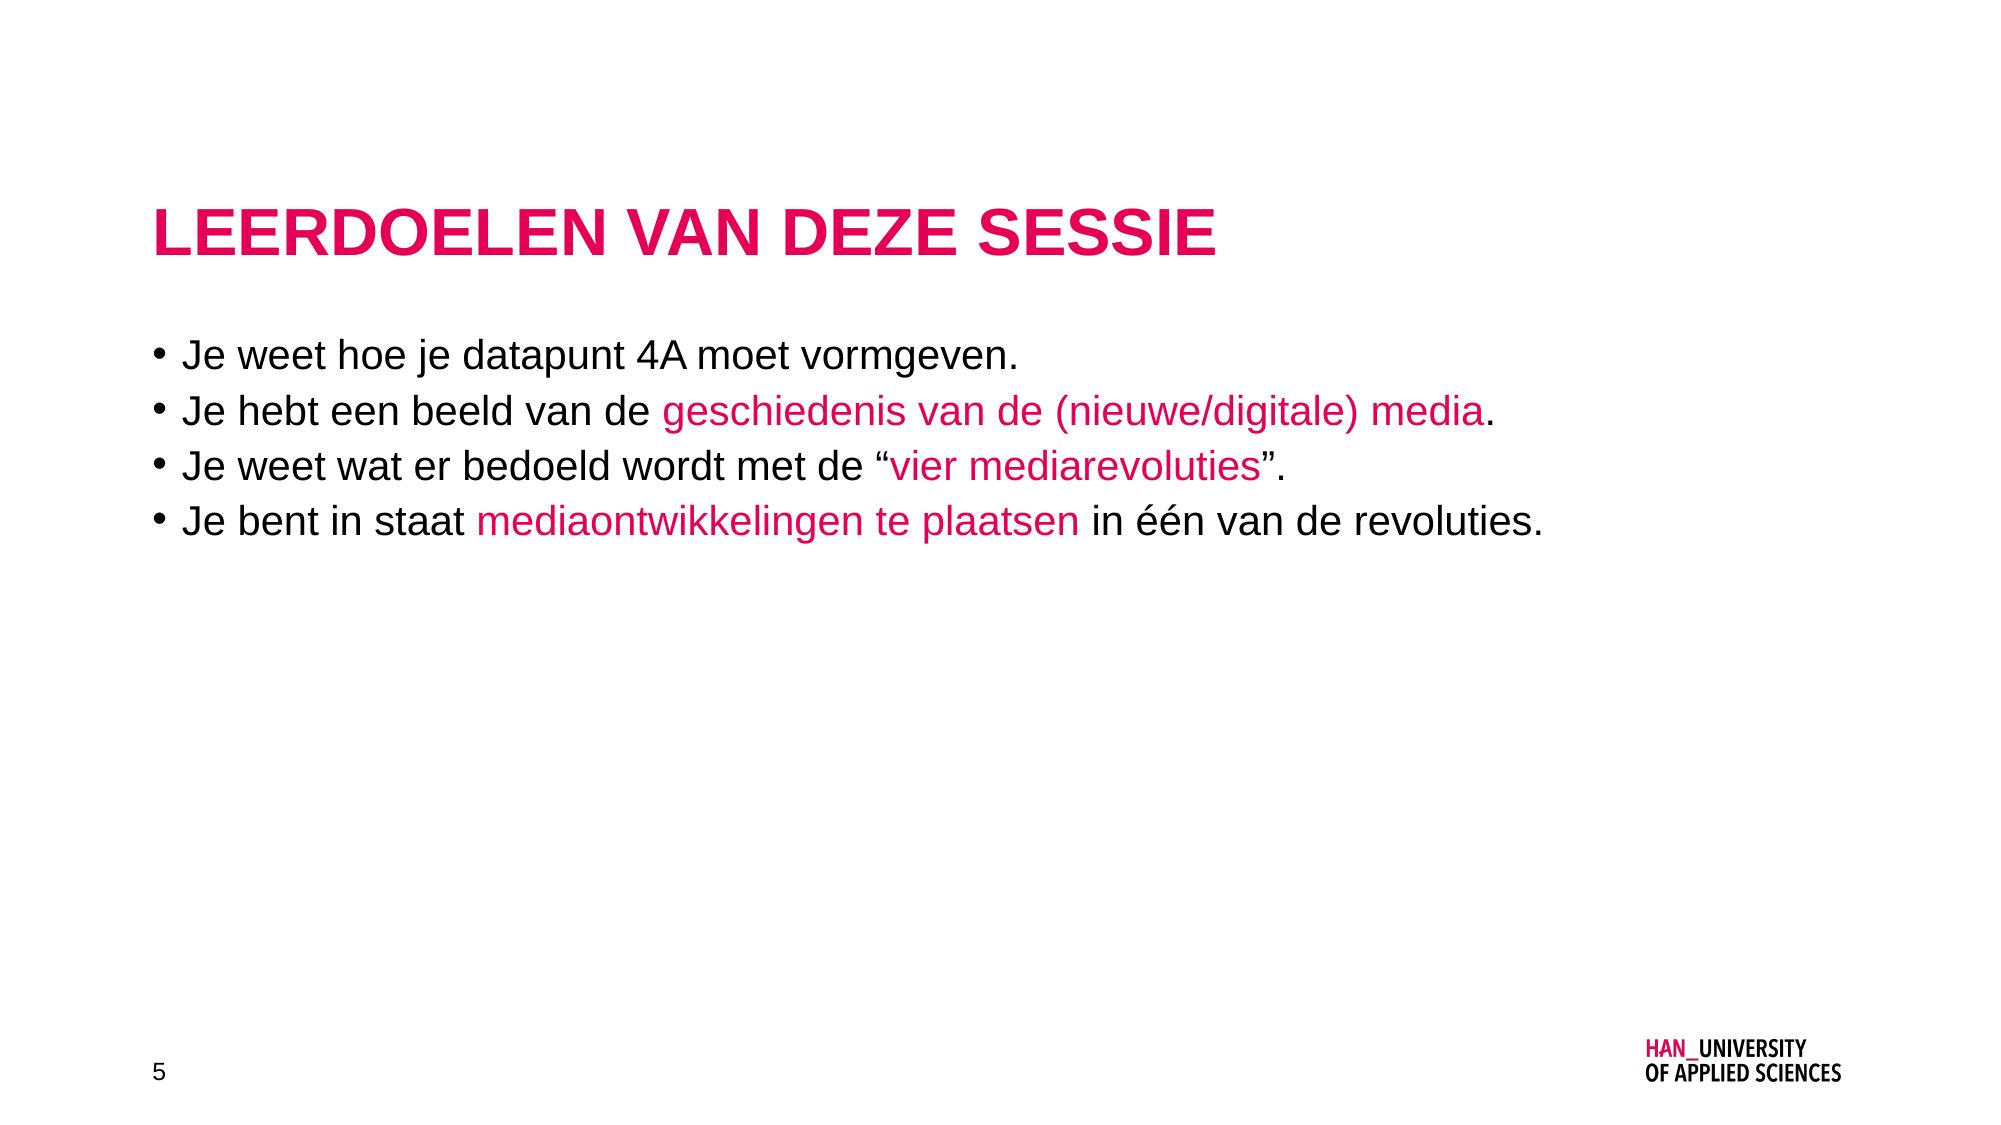

# LEERDOELEN van deze sessie
Je weet hoe je datapunt 4A moet vormgeven.
Je hebt een beeld van de geschiedenis van de (nieuwe/digitale) media.
Je weet wat er bedoeld wordt met de “vier mediarevoluties”.
Je bent in staat mediaontwikkelingen te plaatsen in één van de revoluties.

5